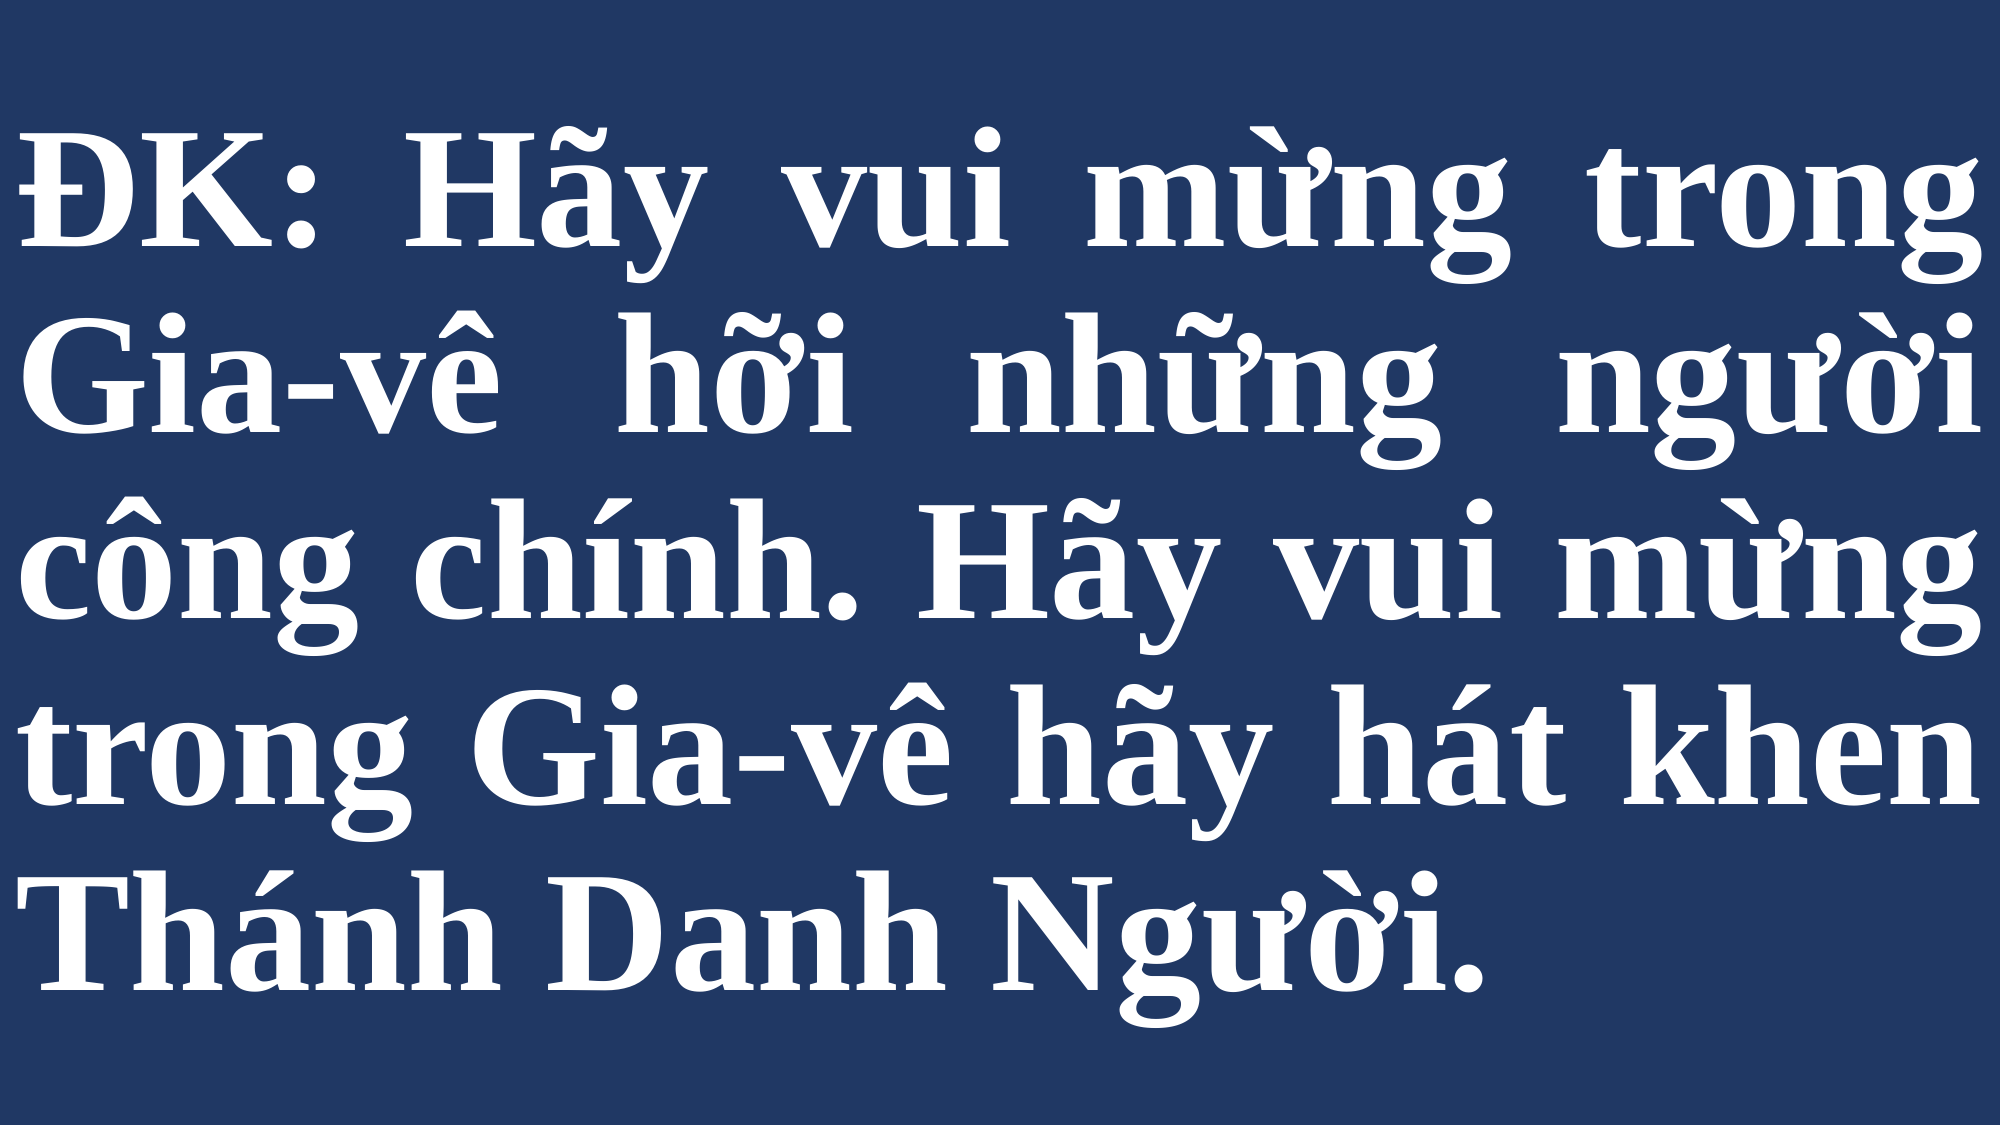

# ĐK: Hãy vui mừng trong Gia-vê hỡi những người công chính. Hãy vui mừng trong Gia-vê hãy hát khen Thánh Danh Người.